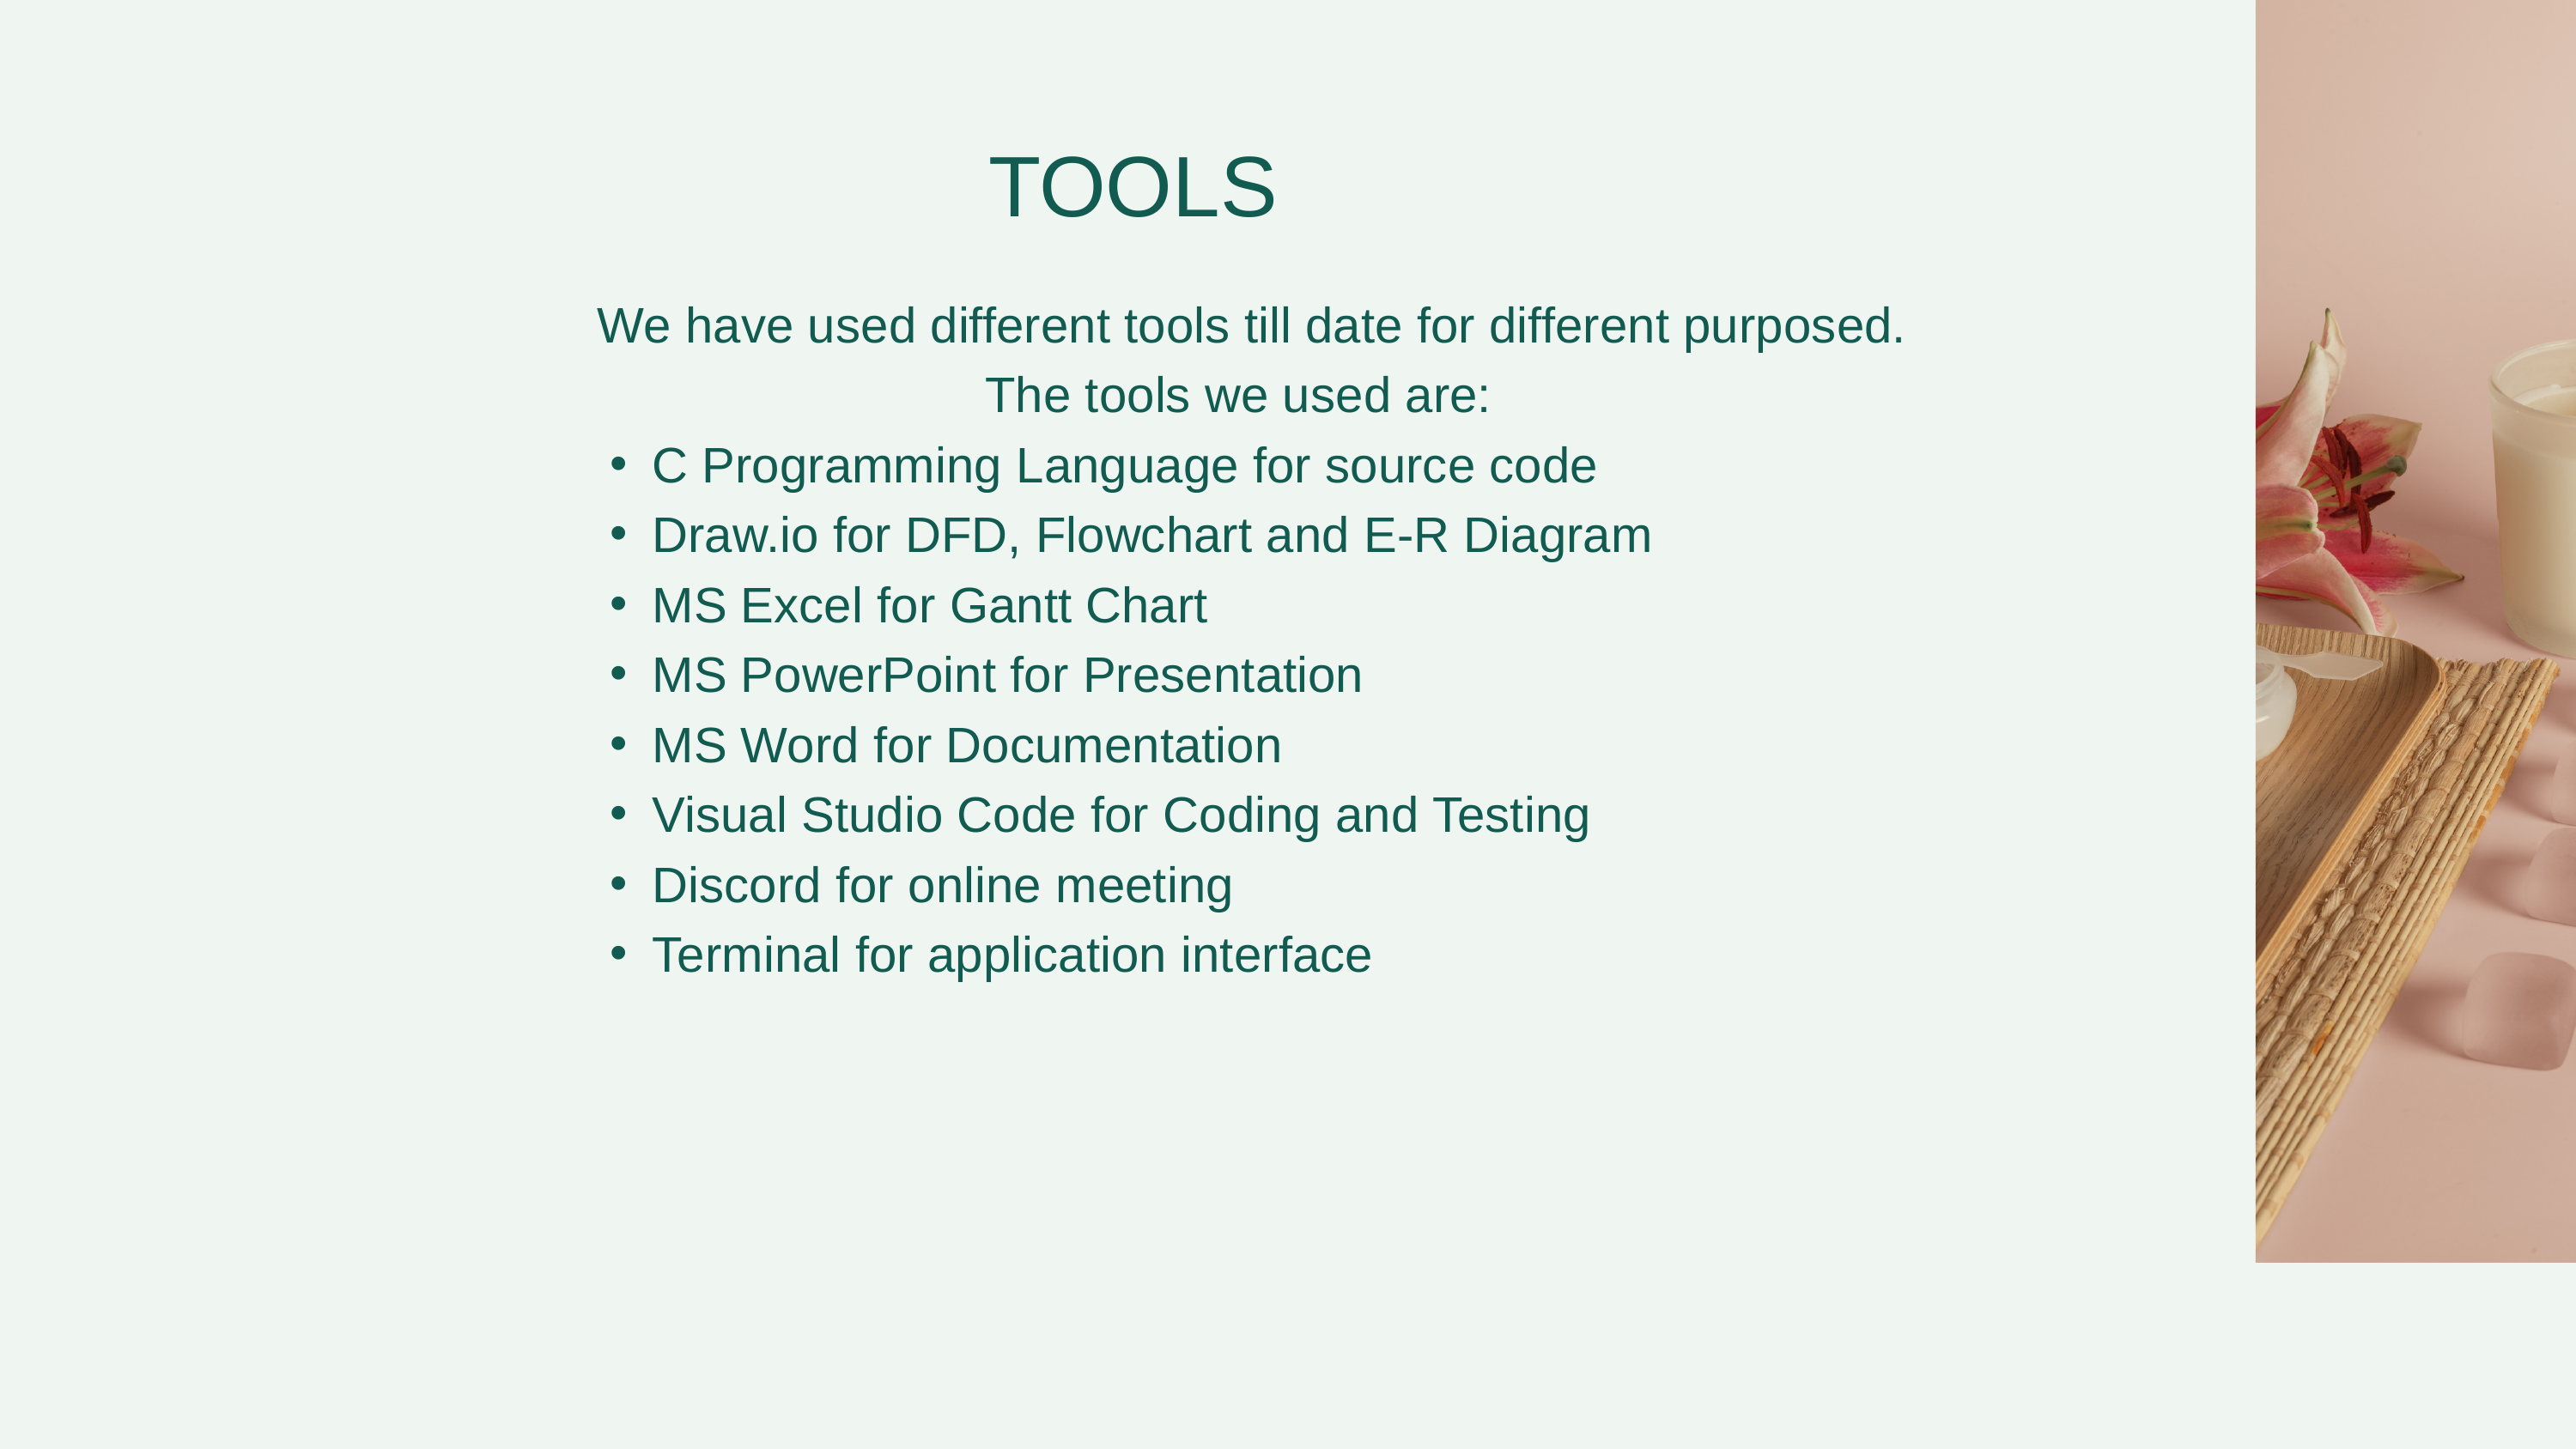

TOOLS
 We have used different tools till date for different purposed. The tools we used are:
C Programming Language for source code
Draw.io for DFD, Flowchart and E-R Diagram
MS Excel for Gantt Chart
MS PowerPoint for Presentation
MS Word for Documentation
Visual Studio Code for Coding and Testing
Discord for online meeting
Terminal for application interface